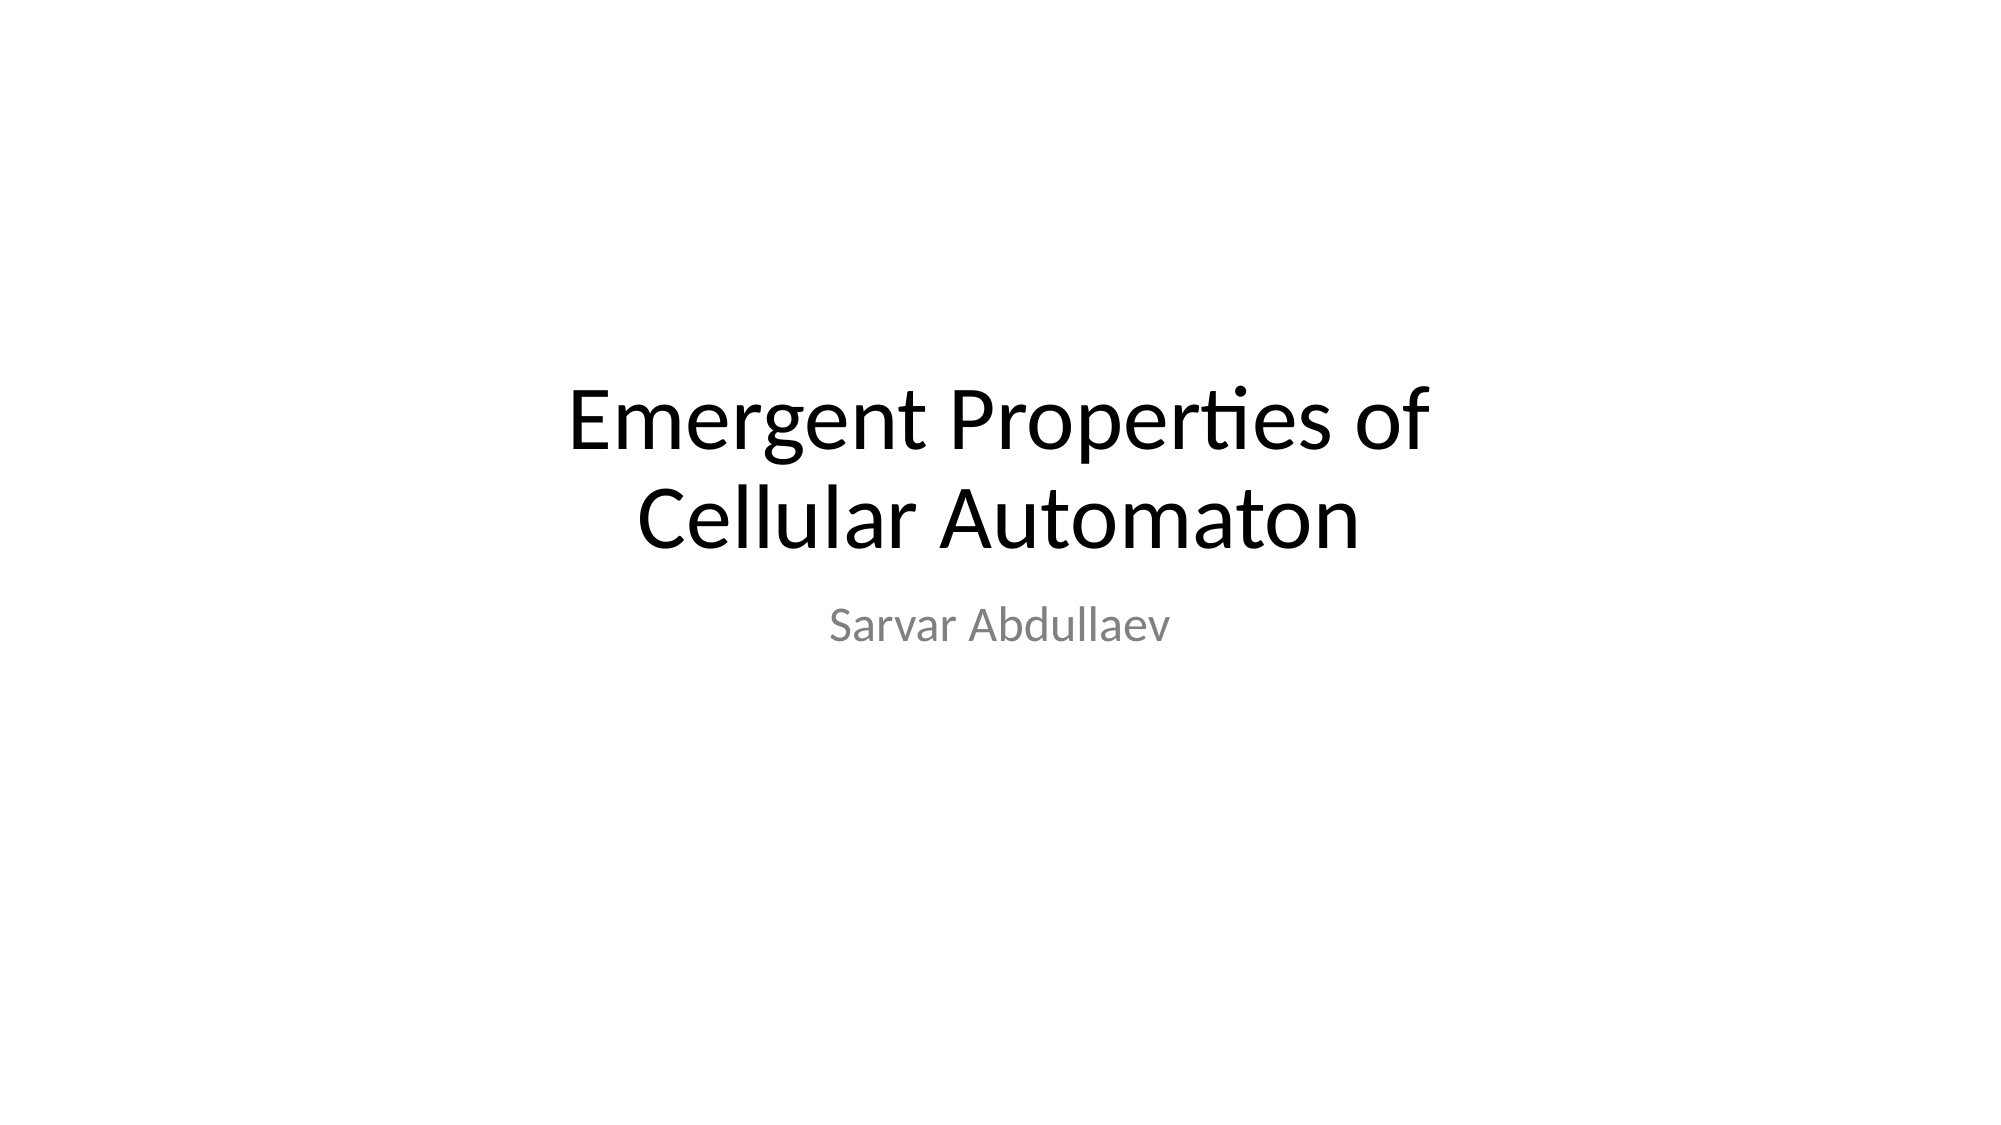

# Emergent Properties of Cellular Automaton
Sarvar Abdullaev